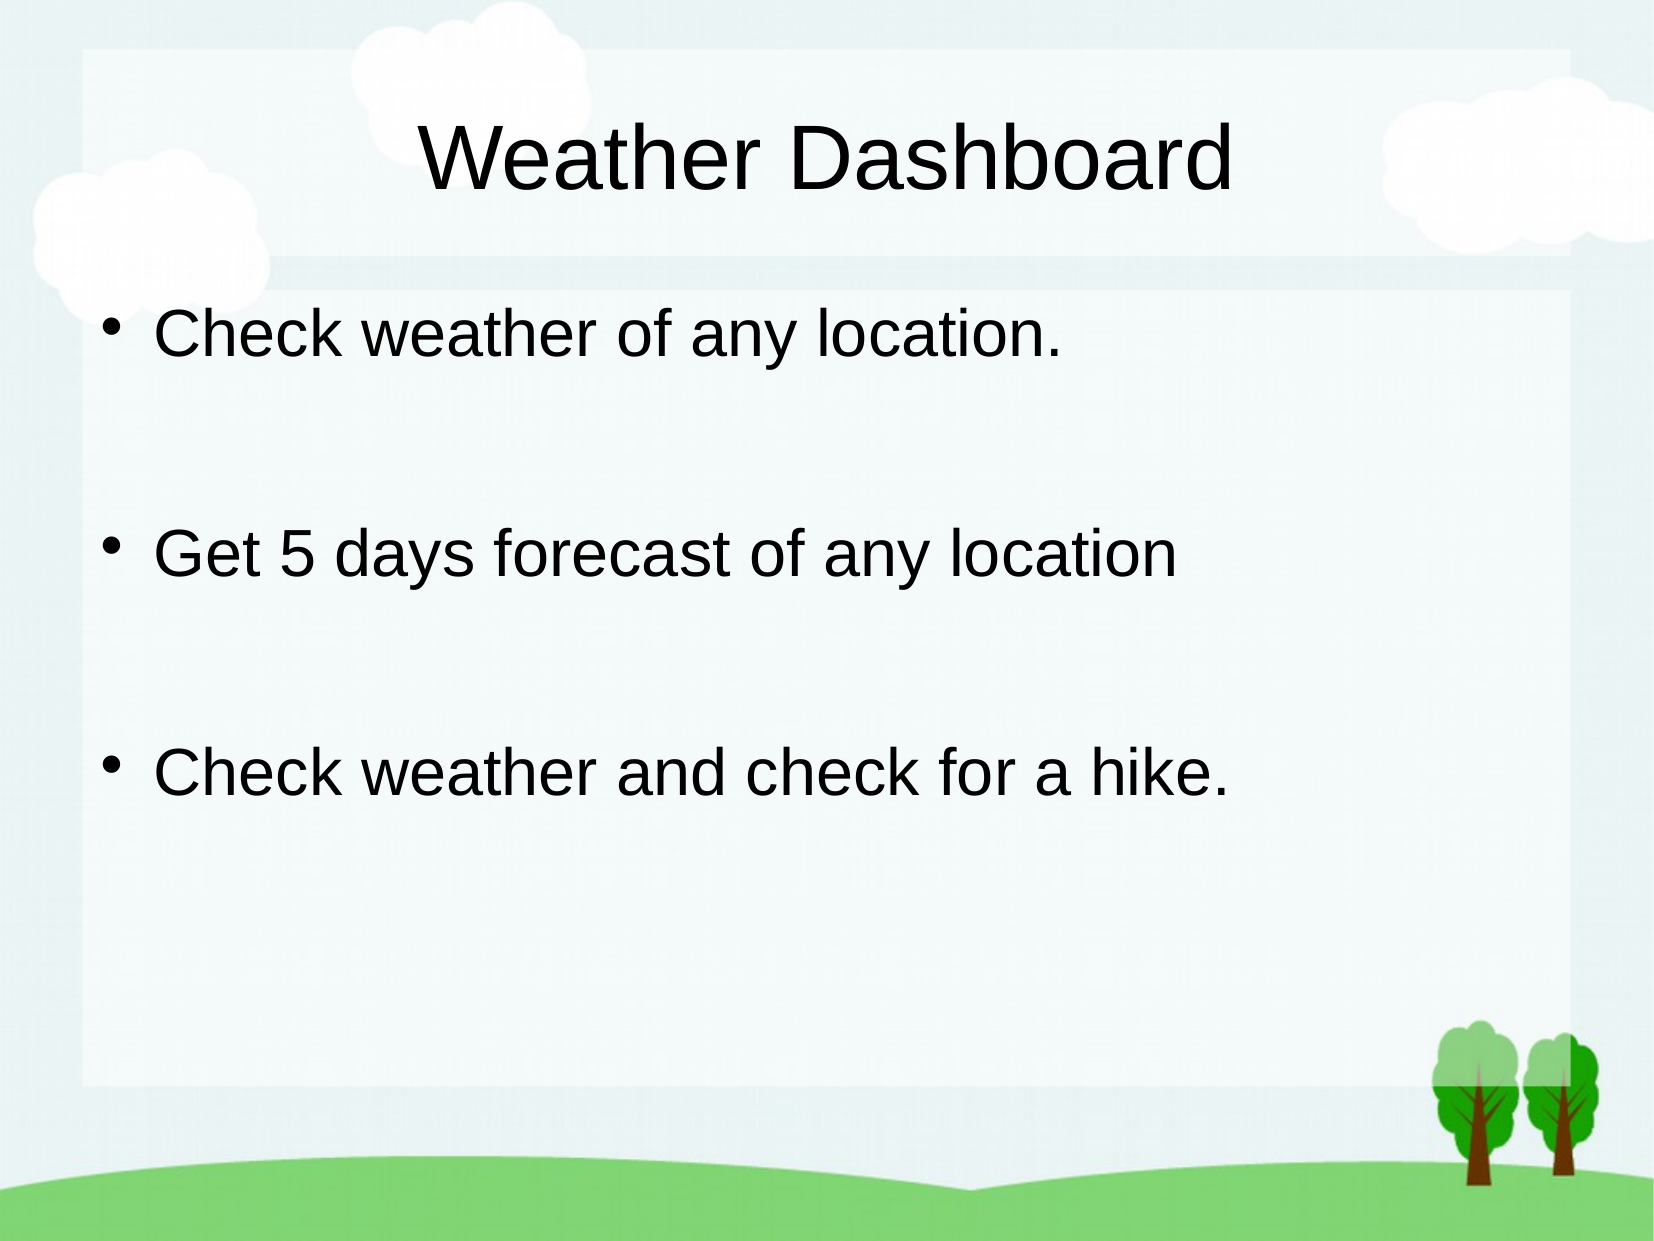

Weather Dashboard
Check weather of any location.

Get 5 days forecast of any location

Check weather and check for a hike.